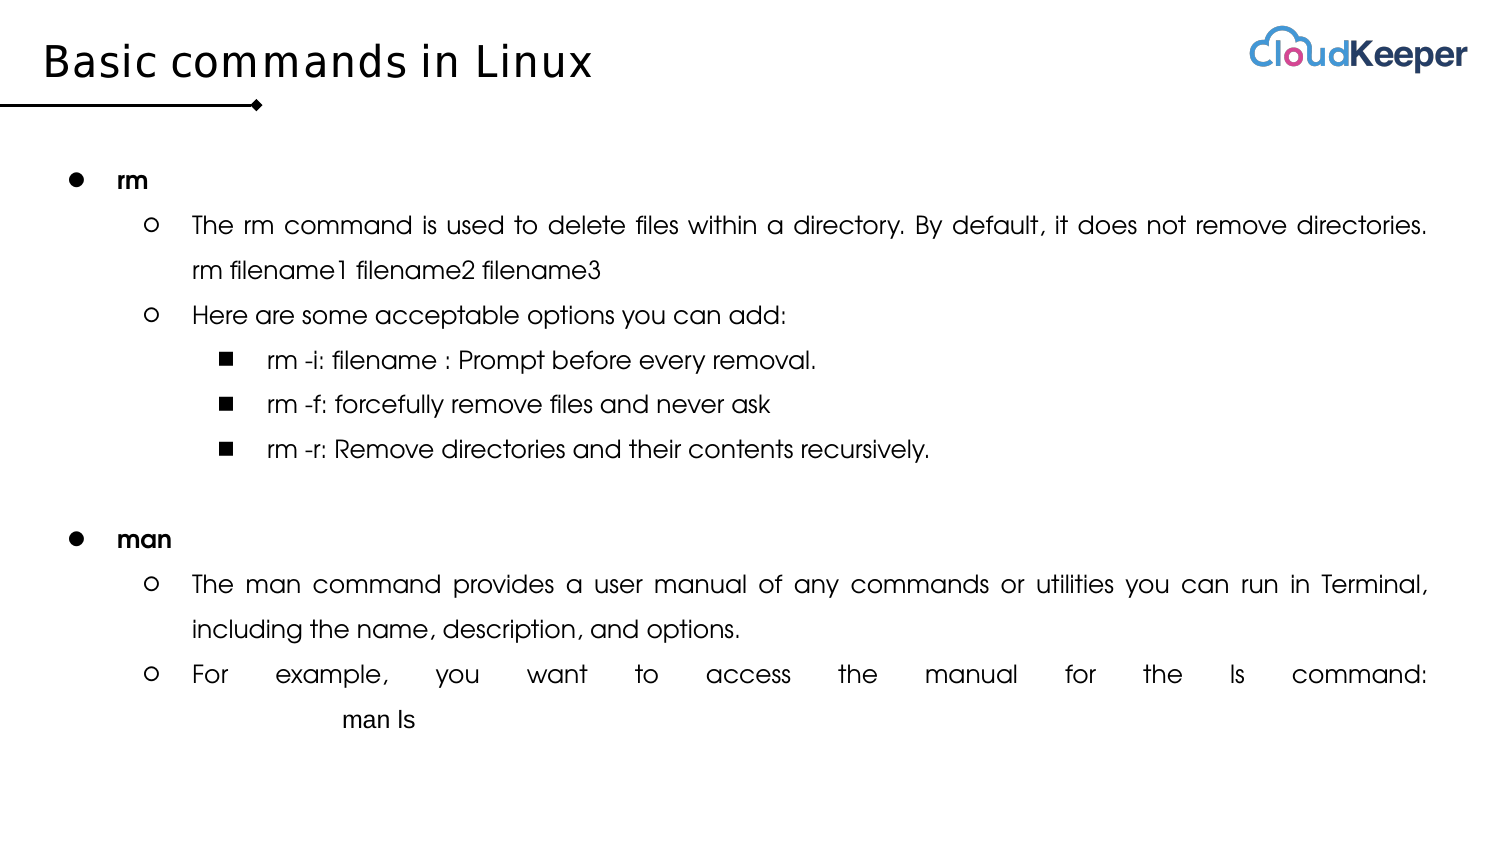

# Basic commands in Linux

rm
The rm command is used to delete files within a directory. By default, it does not remove directories.
rm filename1 filename2 filename3
Here are some acceptable options you can add:
rm -i: filename : Prompt before every removal.
rm -f: forcefully remove files and never ask
rm -r: Remove directories and their contents recursively.

man
The man command provides a user manual of any commands or utilities you can run in Terminal, including the name, description, and options.
For example, you want to access the manual for the ls command:
	man ls